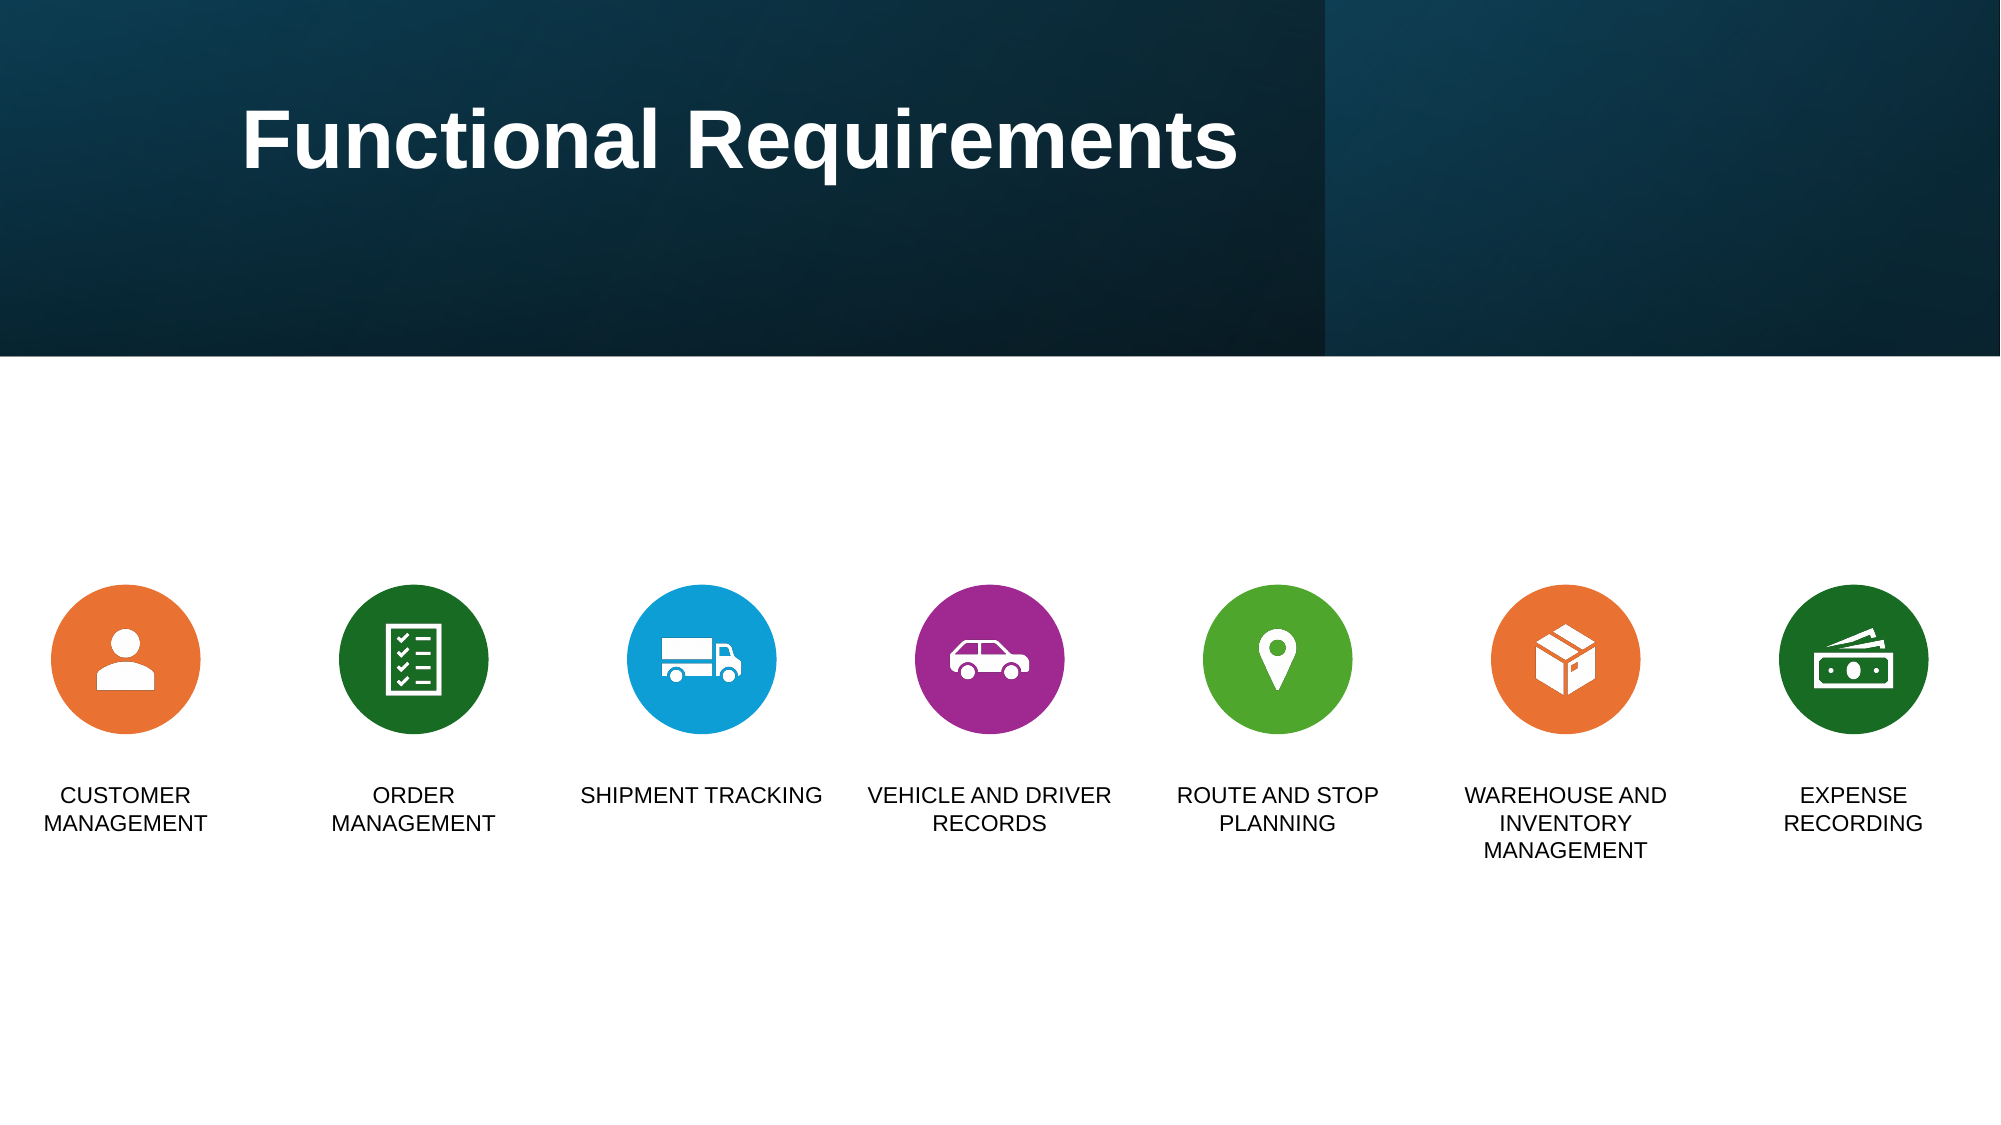

# Functional Requirements

CUSTOMER MANAGEMENT

ORDER MANAGEMENT

SHIPMENT TRACKING

VEHICLE AND DRIVER RECORDS

ROUTE AND STOP PLANNING

WAREHOUSE AND INVENTORY MANAGEMENT

EXPENSE RECORDING